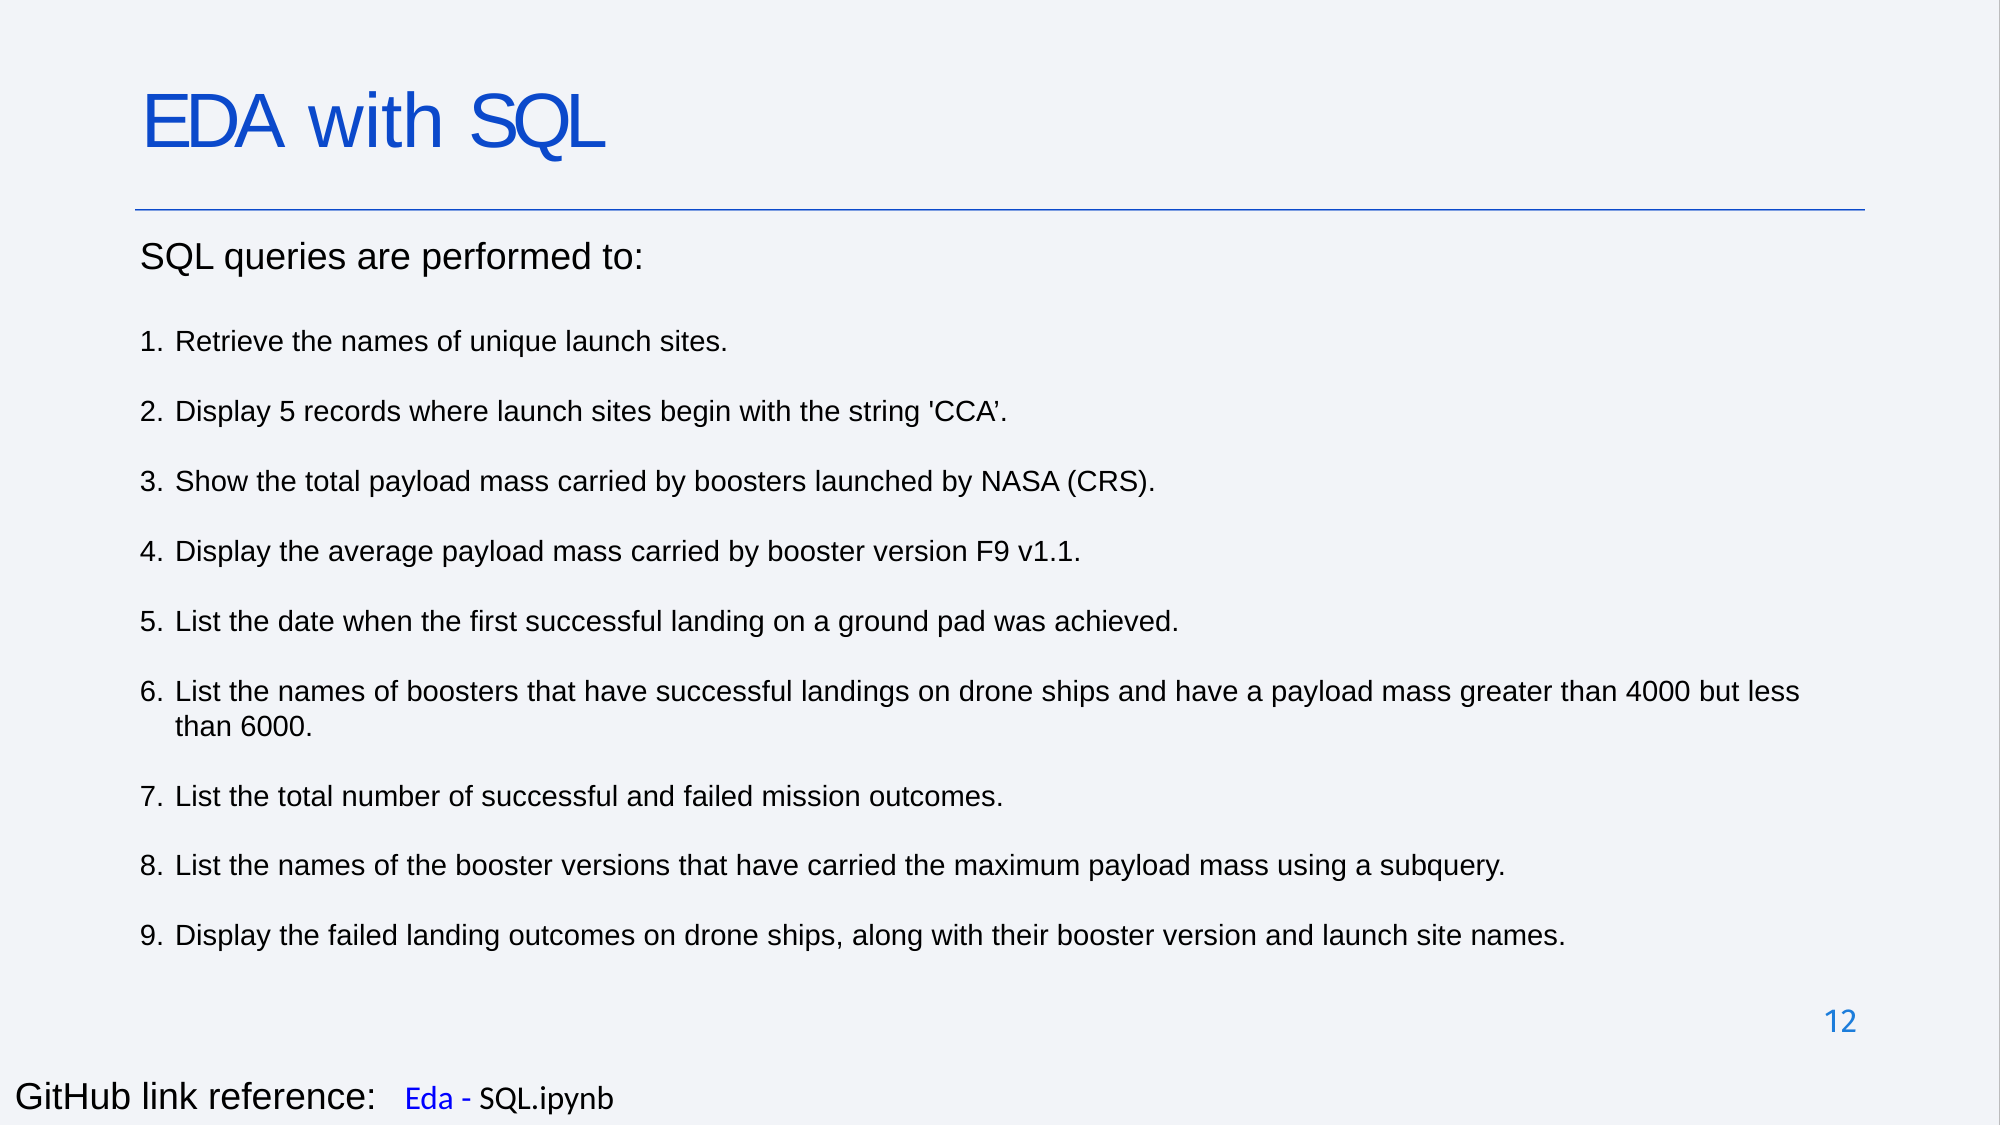

# EDA with SQL
SQL queries are performed to:

Retrieve the names of unique launch sites.

Display 5 records where launch sites begin with the string 'CCA’.

Show the total payload mass carried by boosters launched by NASA (CRS).

Display the average payload mass carried by booster version F9 v1.1.

List the date when the first successful landing on a ground pad was achieved.

List the names of boosters that have successful landings on drone ships and have a payload mass greater than 4000 but less than 6000.

List the total number of successful and failed mission outcomes.

List the names of the booster versions that have carried the maximum payload mass using a subquery.

Display the failed landing outcomes on drone ships, along with their booster version and launch site names.
12
GitHub link reference:
Eda - SQL.ipynb